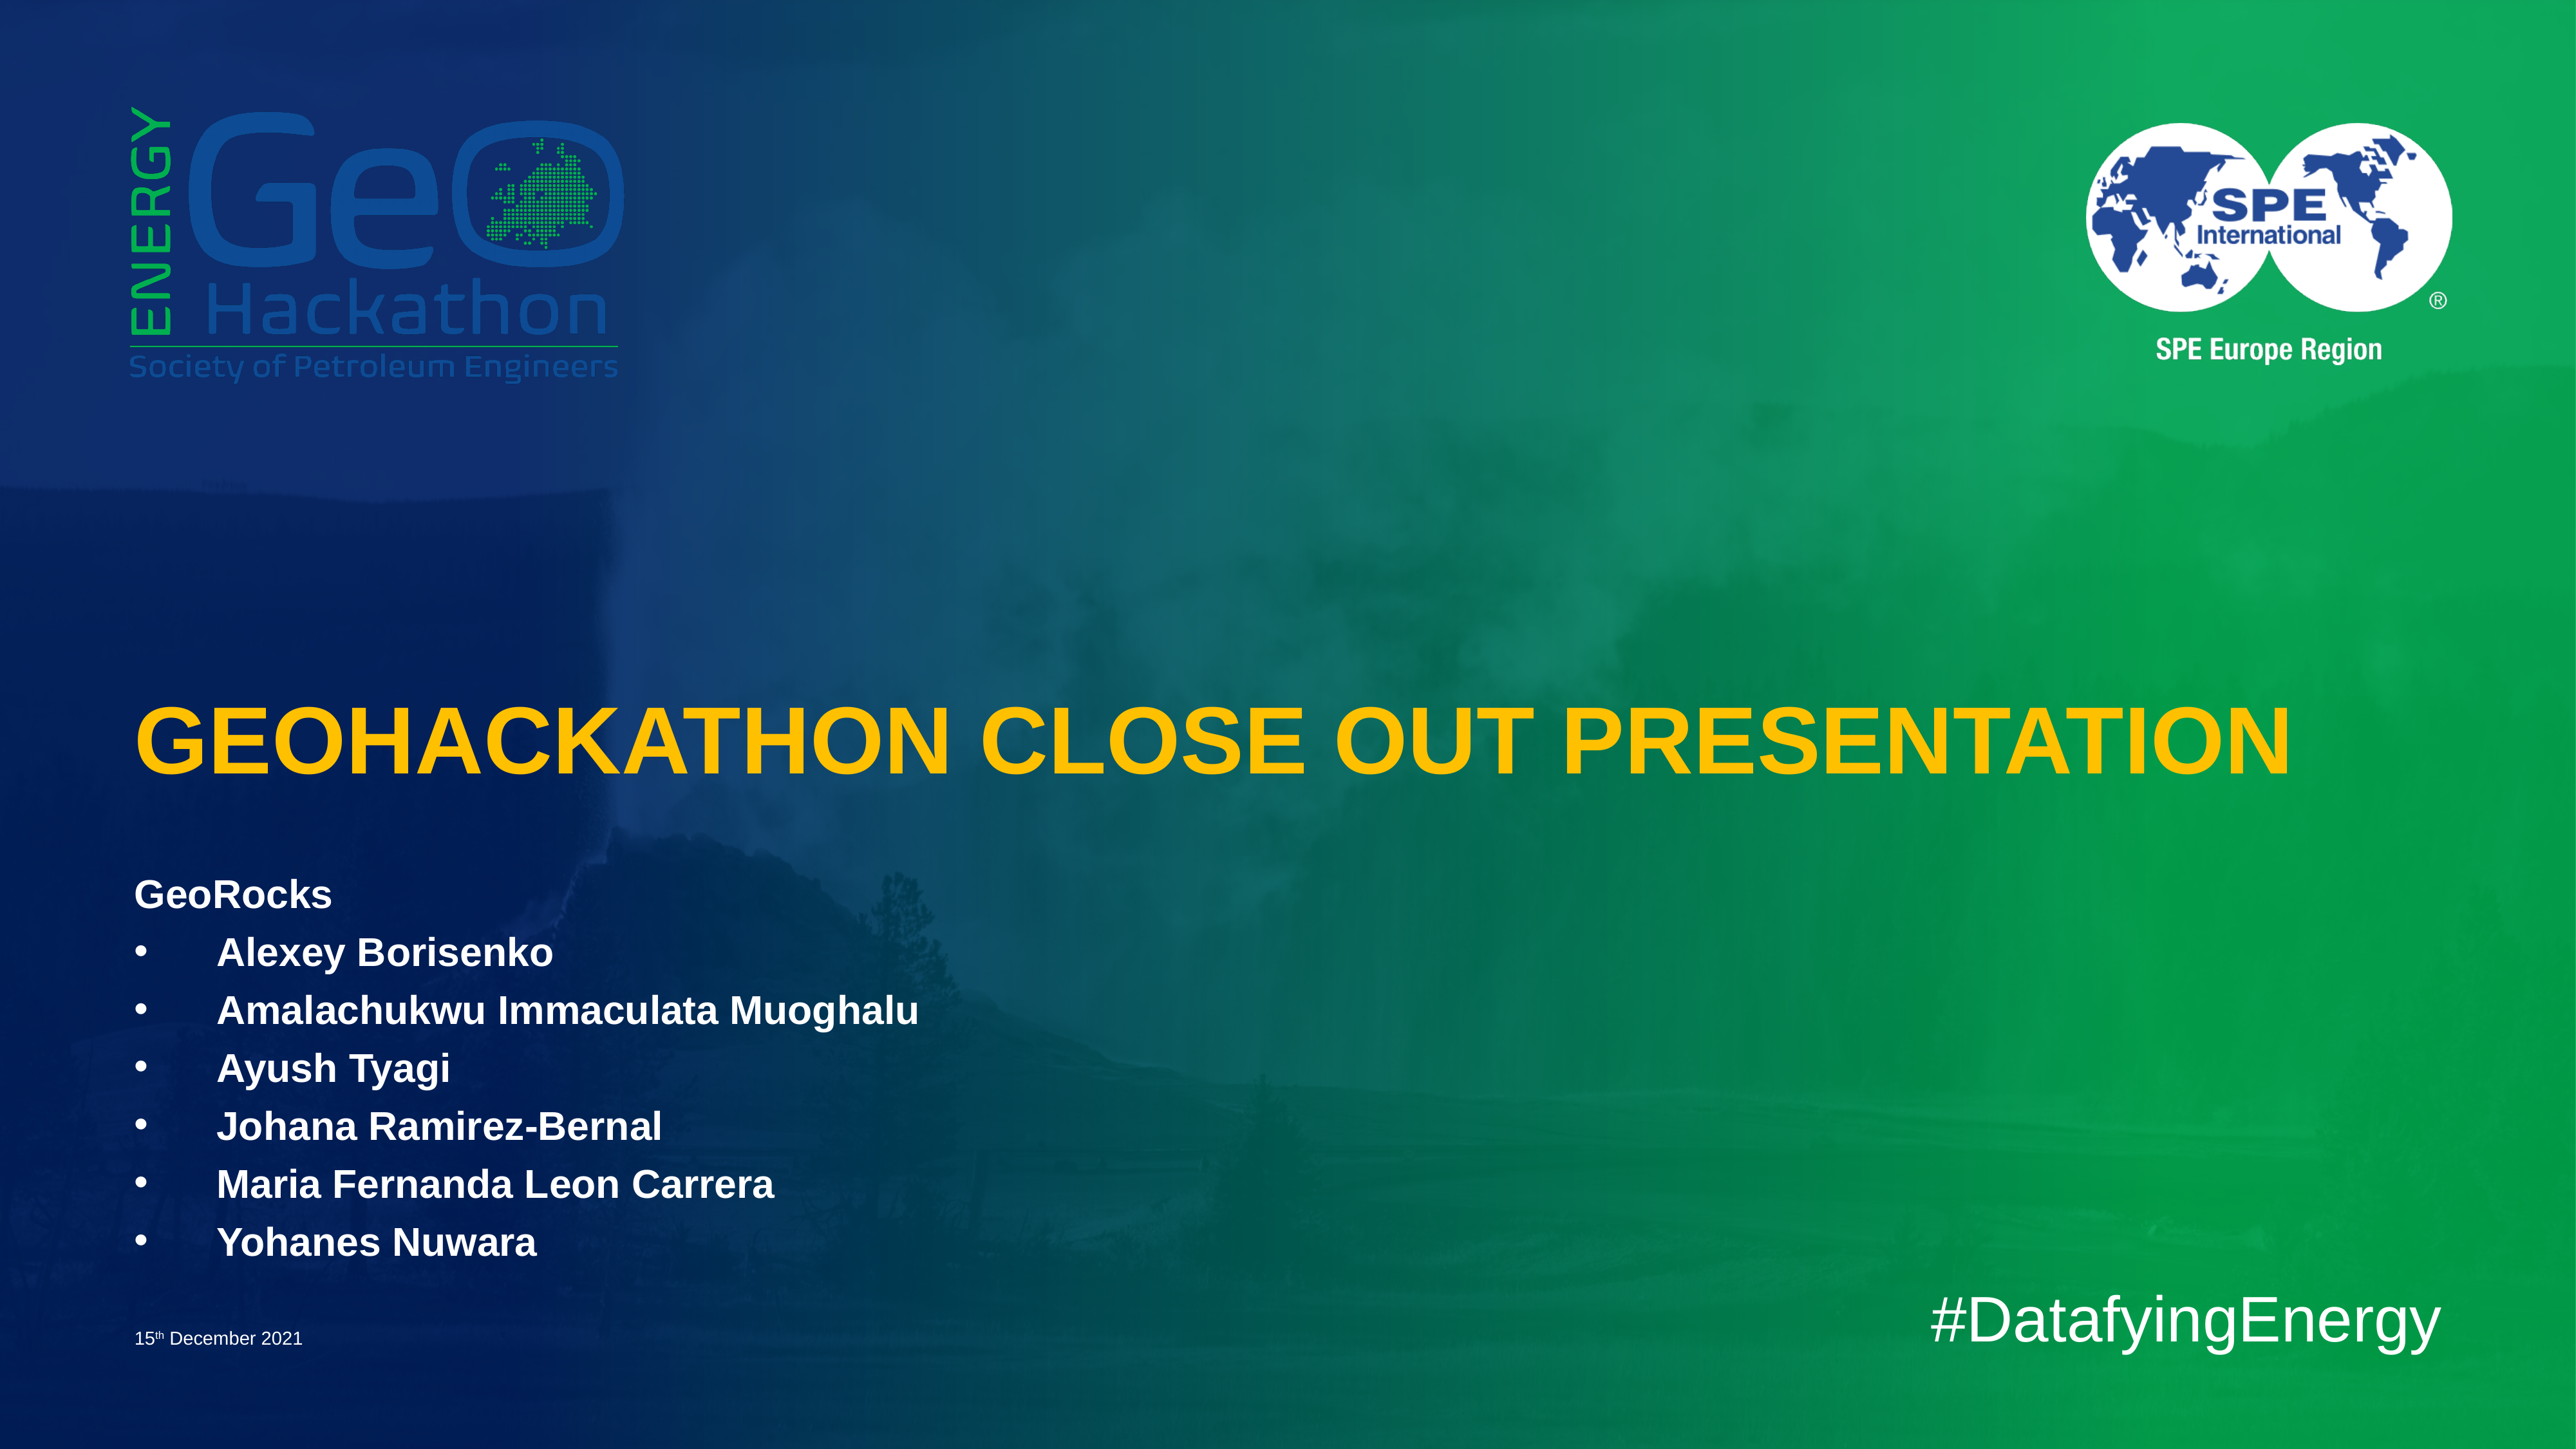

GEOHACKATHON CLOSE OUT PRESENTATION
GeoRocks
Alexey Borisenko
Amalachukwu Immaculata Muoghalu
Ayush Tyagi
Johana Ramirez-Bernal
Maria Fernanda Leon Carrera
Yohanes Nuwara

15th December 2021